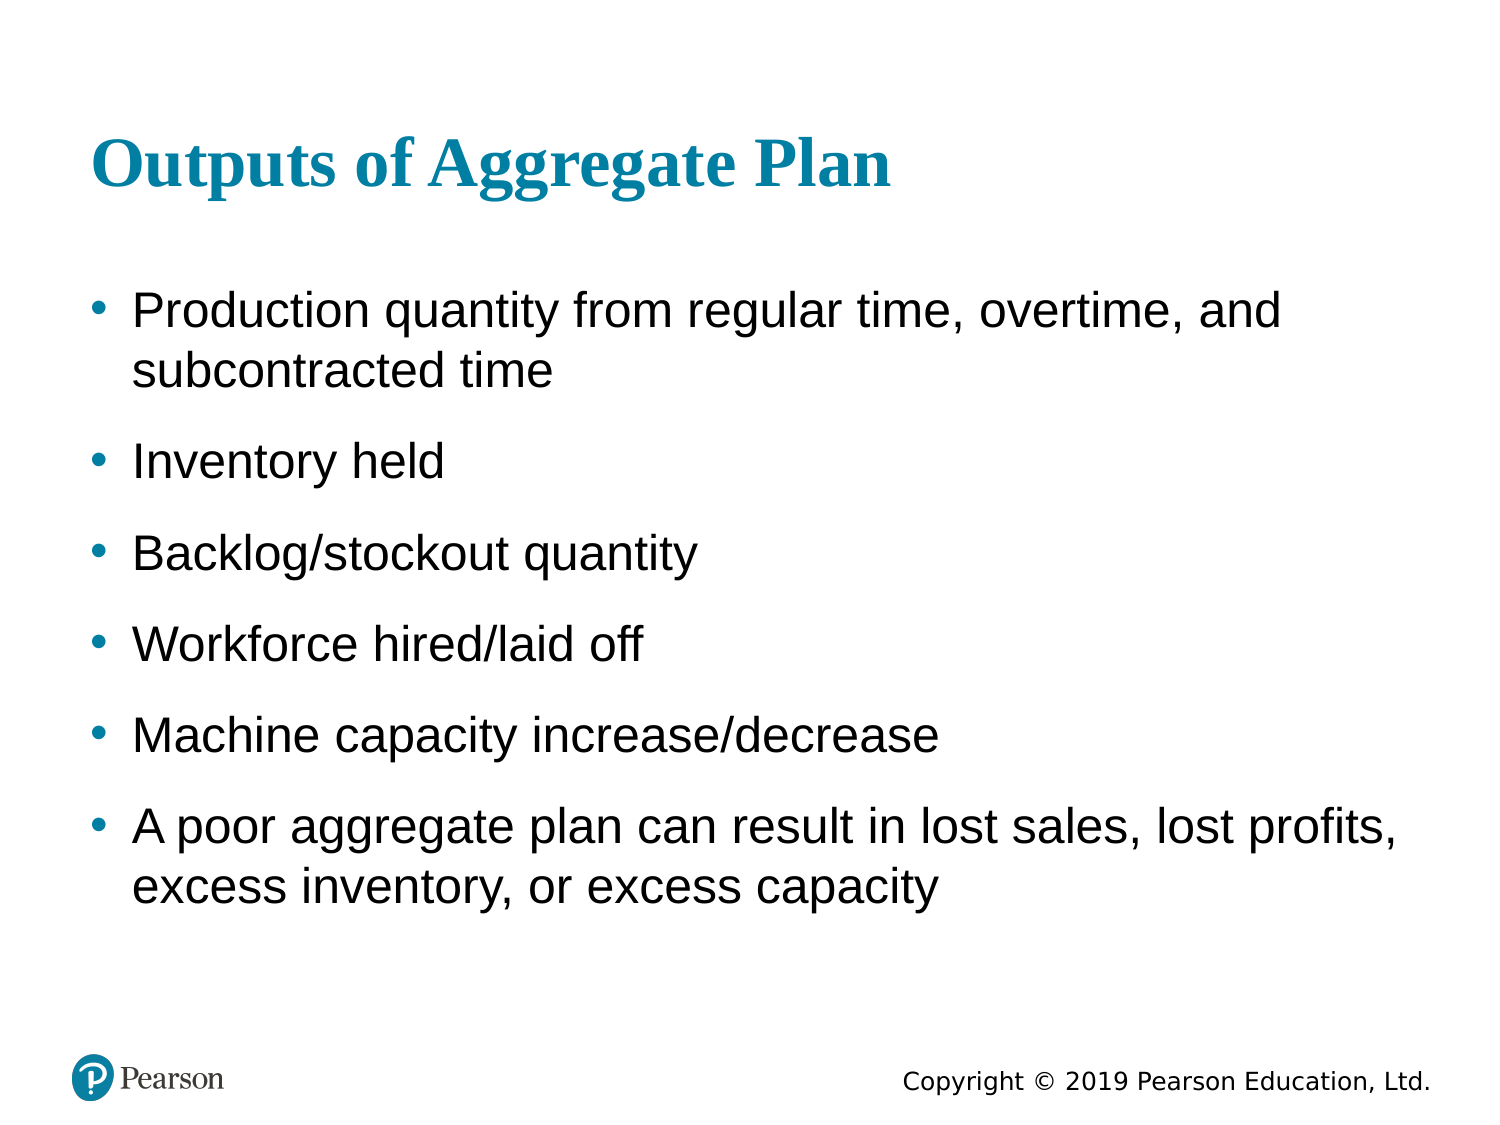

# Outputs of Aggregate Plan
Production quantity from regular time, overtime, and subcontracted time
Inventory held
Backlog/stockout quantity
Workforce hired/laid off
Machine capacity increase/decrease
A poor aggregate plan can result in lost sales, lost profits, excess inventory, or excess capacity